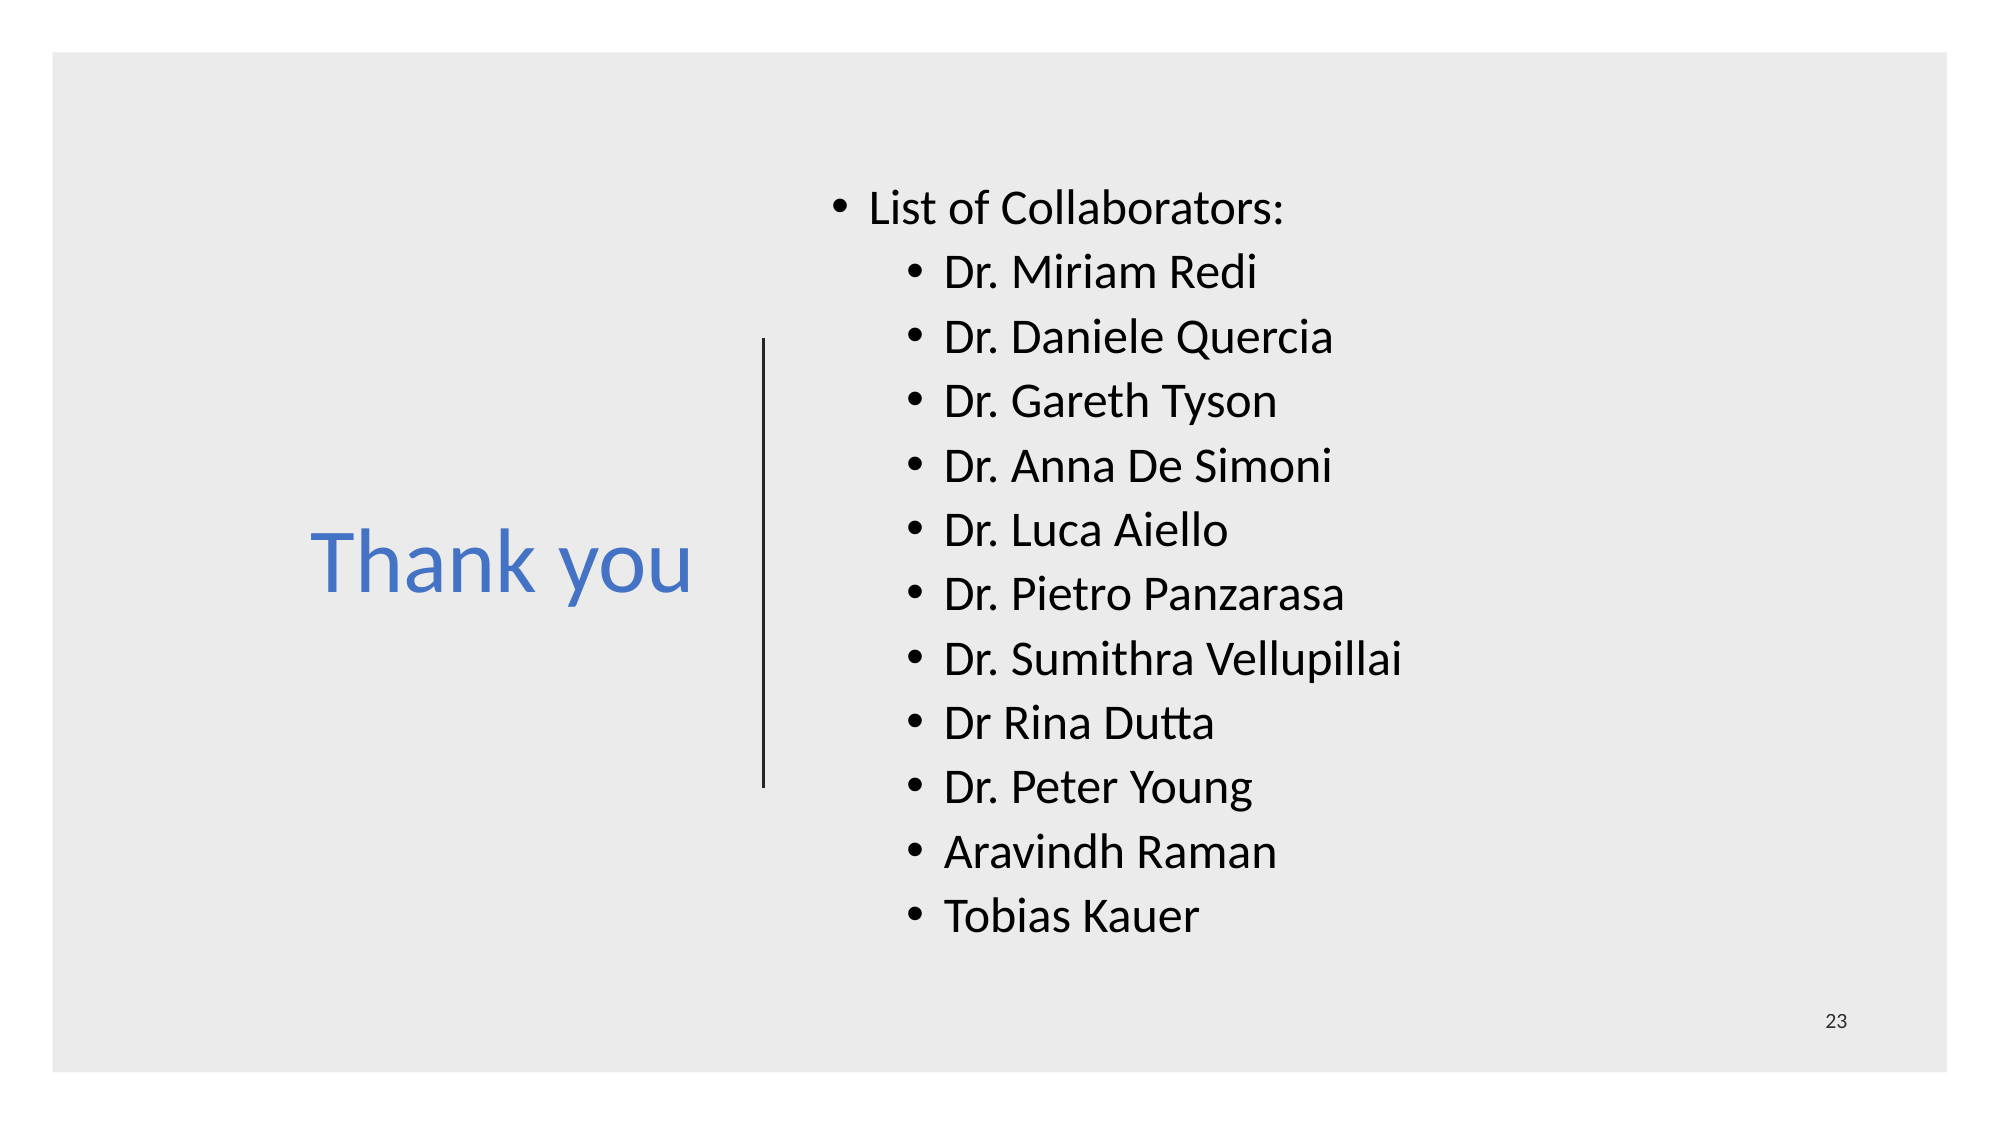

# Thank you
List of Collaborators:
Dr. Miriam Redi
Dr. Daniele Quercia
Dr. Gareth Tyson
Dr. Anna De Simoni
Dr. Luca Aiello
Dr. Pietro Panzarasa
Dr. Sumithra Vellupillai
Dr Rina Dutta
Dr. Peter Young
Aravindh Raman
Tobias Kauer
23